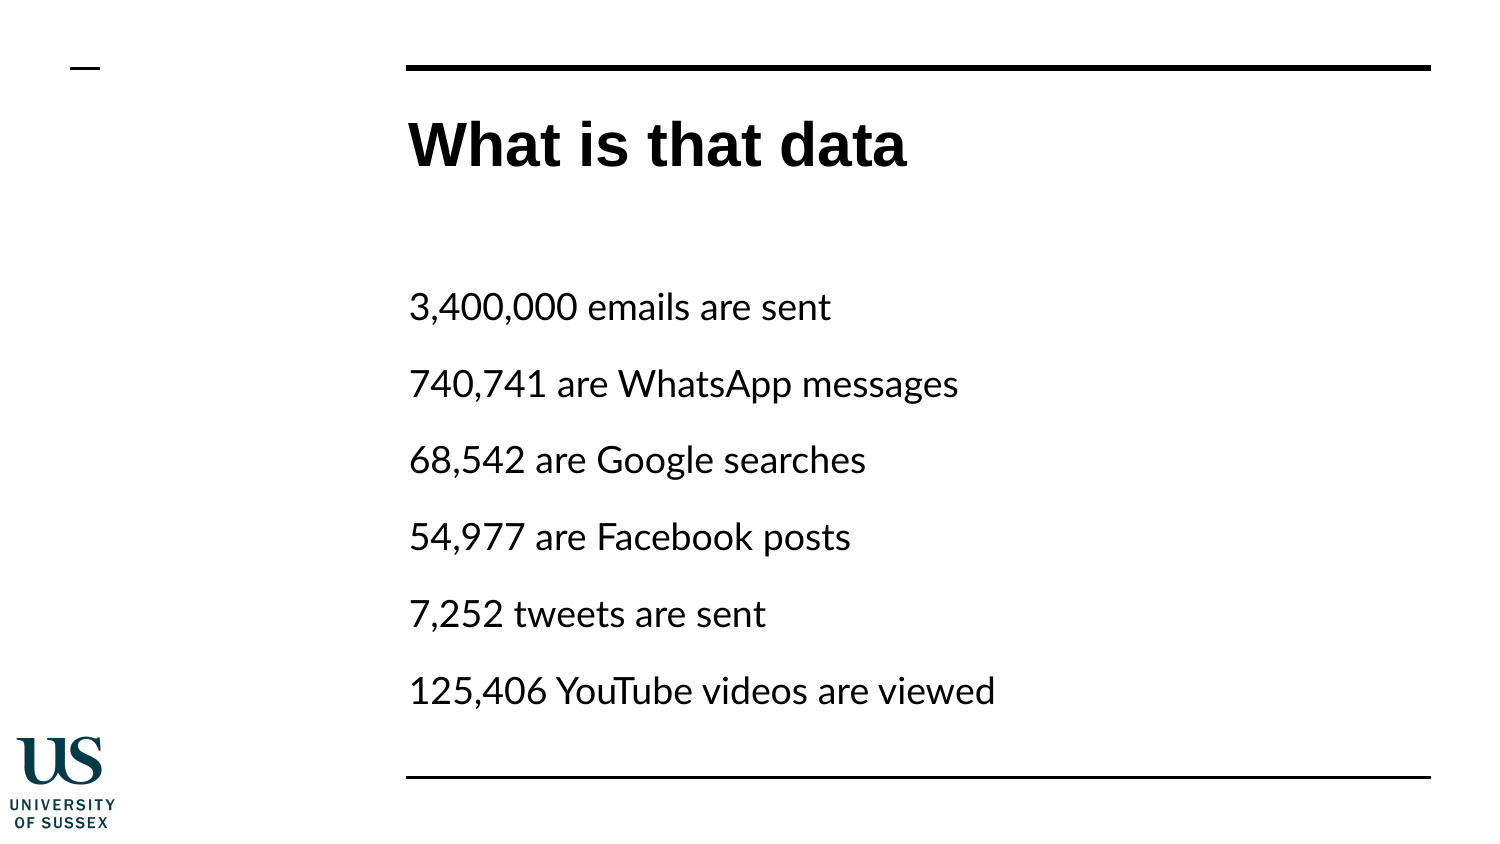

# What is that data
3,400,000 emails are sent
740,741 are WhatsApp messages
68,542 are Google searches
54,977 are Facebook posts
7,252 tweets are sent
125,406 YouTube videos are viewed